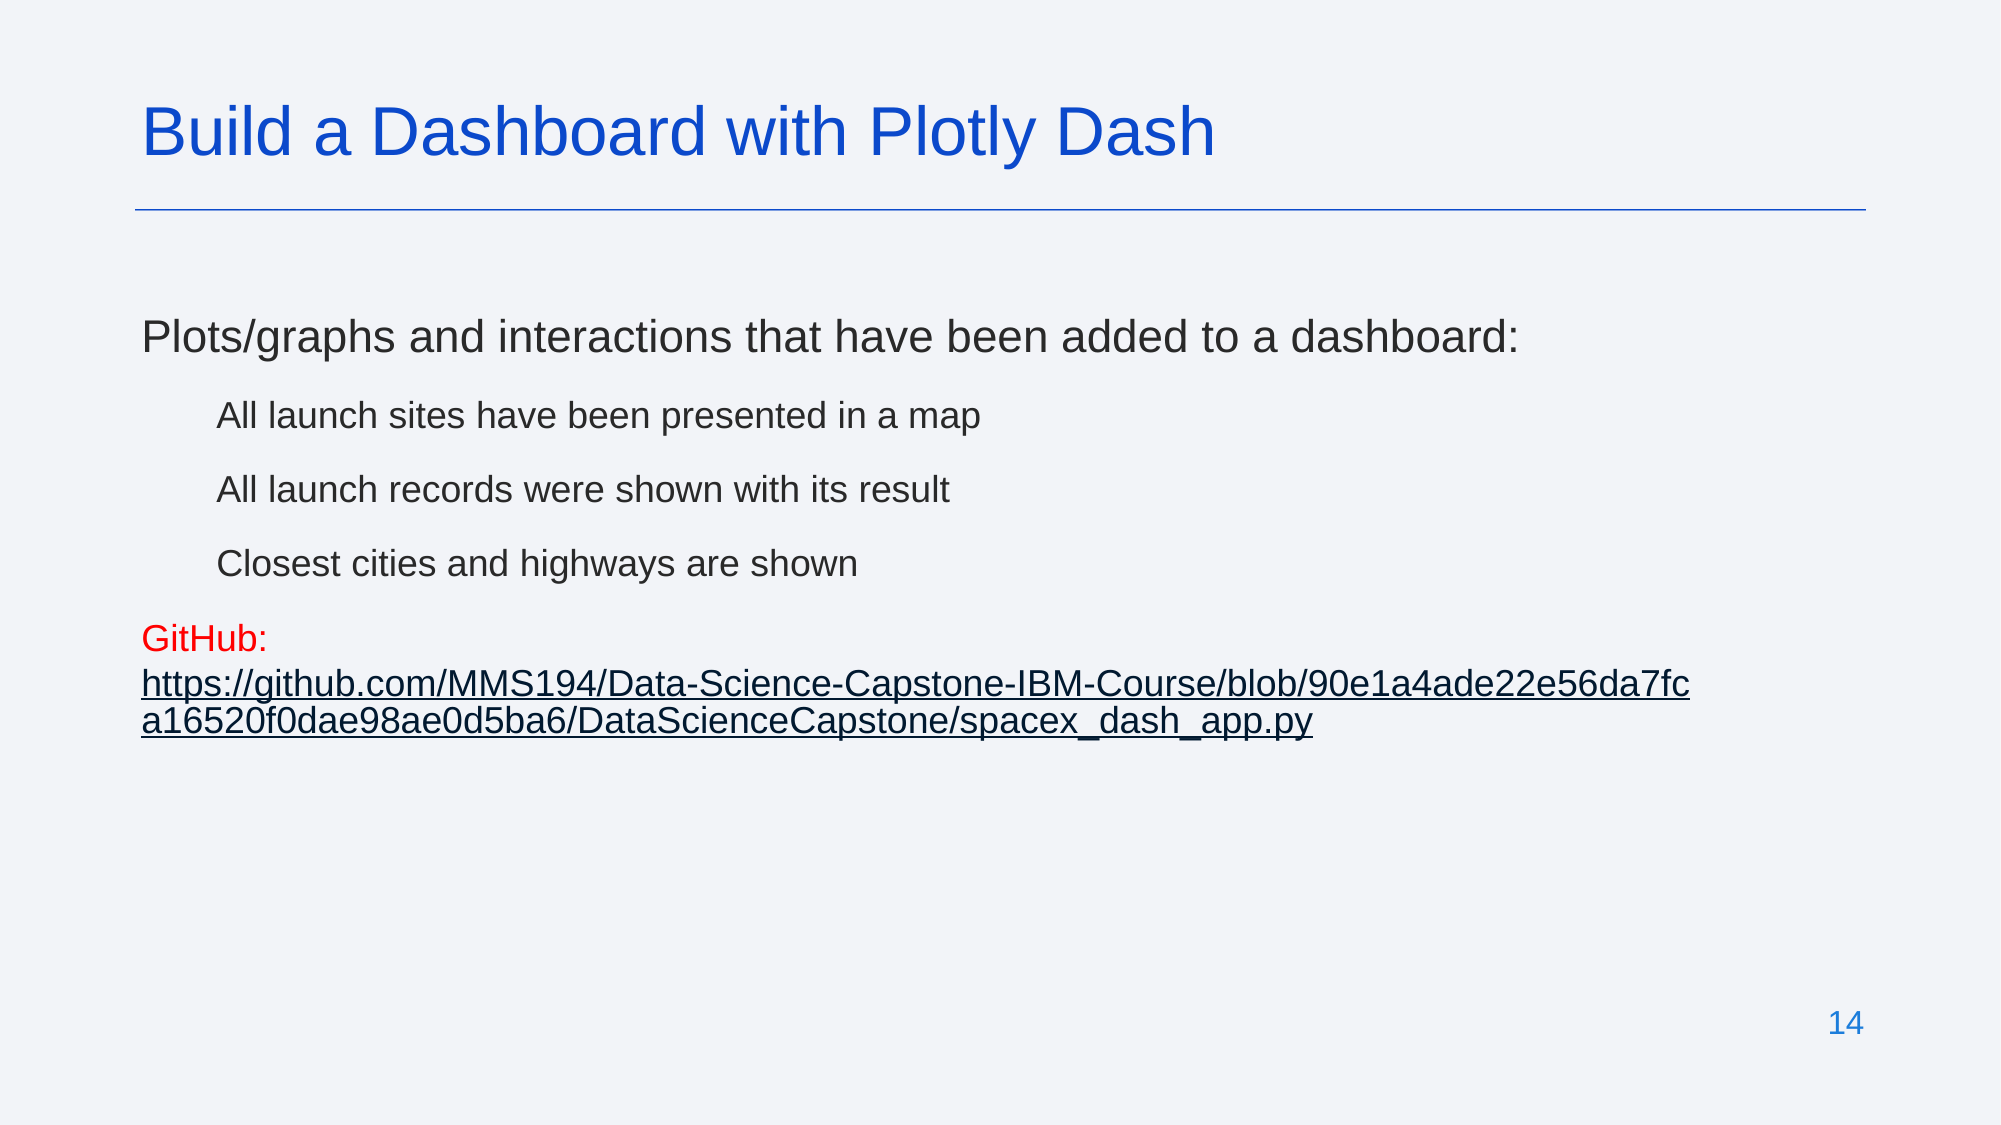

Build a Dashboard with Plotly Dash
Plots/graphs and interactions that have been added to a dashboard:
All launch sites have been presented in a map
All launch records were shown with its result
Closest cities and highways are shown
GitHub: https://github.com/MMS194/Data-Science-Capstone-IBM-Course/blob/90e1a4ade22e56da7fca16520f0dae98ae0d5ba6/DataScienceCapstone/spacex_dash_app.py

14